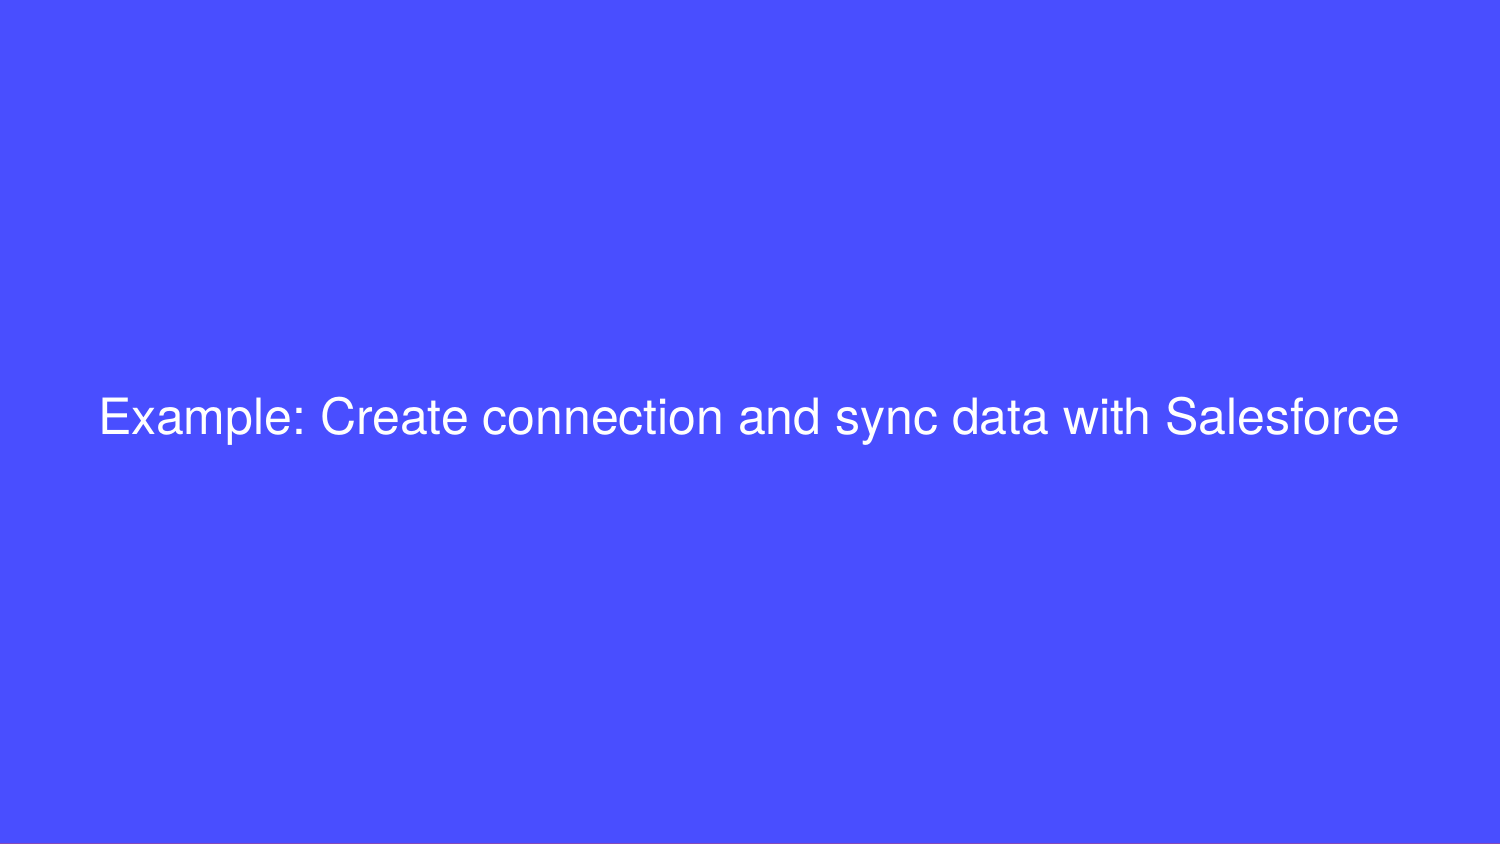

# Example: Create connection and sync data with Salesforce